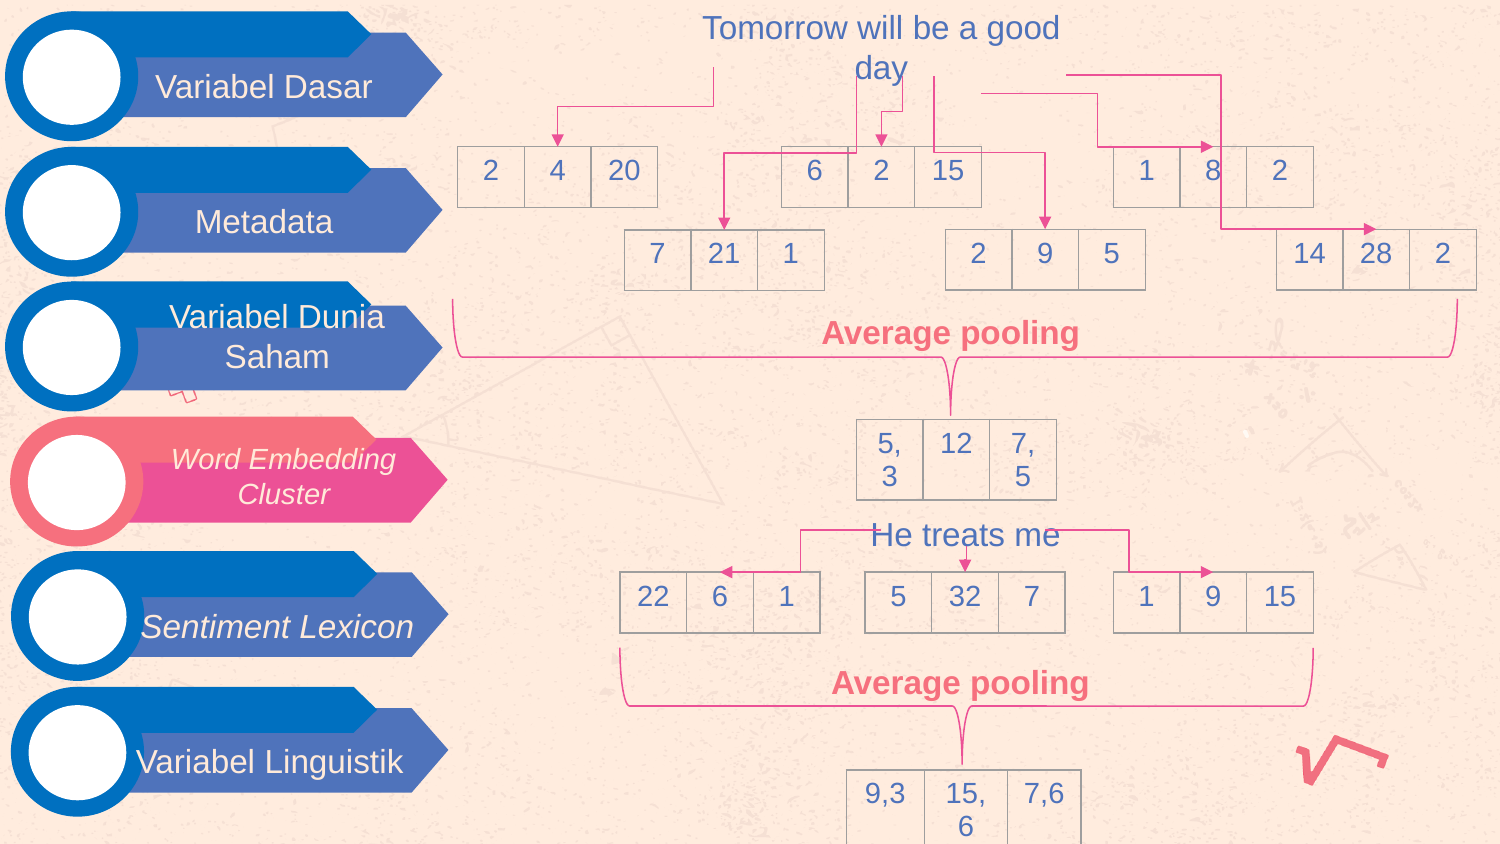

Variabel Dasar

Metadata

Variabel Dunia Saham

Word Embedding Cluster

Sentiment Lexicon

Variabel Linguistik
Tomorrow will be a good day
| 2 | 4 | 20 |
| --- | --- | --- |
| 6 | 2 | 15 |
| --- | --- | --- |
| 1 | 8 | 2 |
| --- | --- | --- |
| 2 | 9 | 5 |
| --- | --- | --- |
| 14 | 28 | 2 |
| --- | --- | --- |
| 7 | 21 | 1 |
| --- | --- | --- |
Average pooling

| 5,3 | 12 | 7,5 |
| --- | --- | --- |
He treats me
| 22 | 6 | 1 |
| --- | --- | --- |
| 5 | 32 | 7 |
| --- | --- | --- |
| 1 | 9 | 15 |
| --- | --- | --- |
Average pooling
| 9,3 | 15,6 | 7,6 |
| --- | --- | --- |